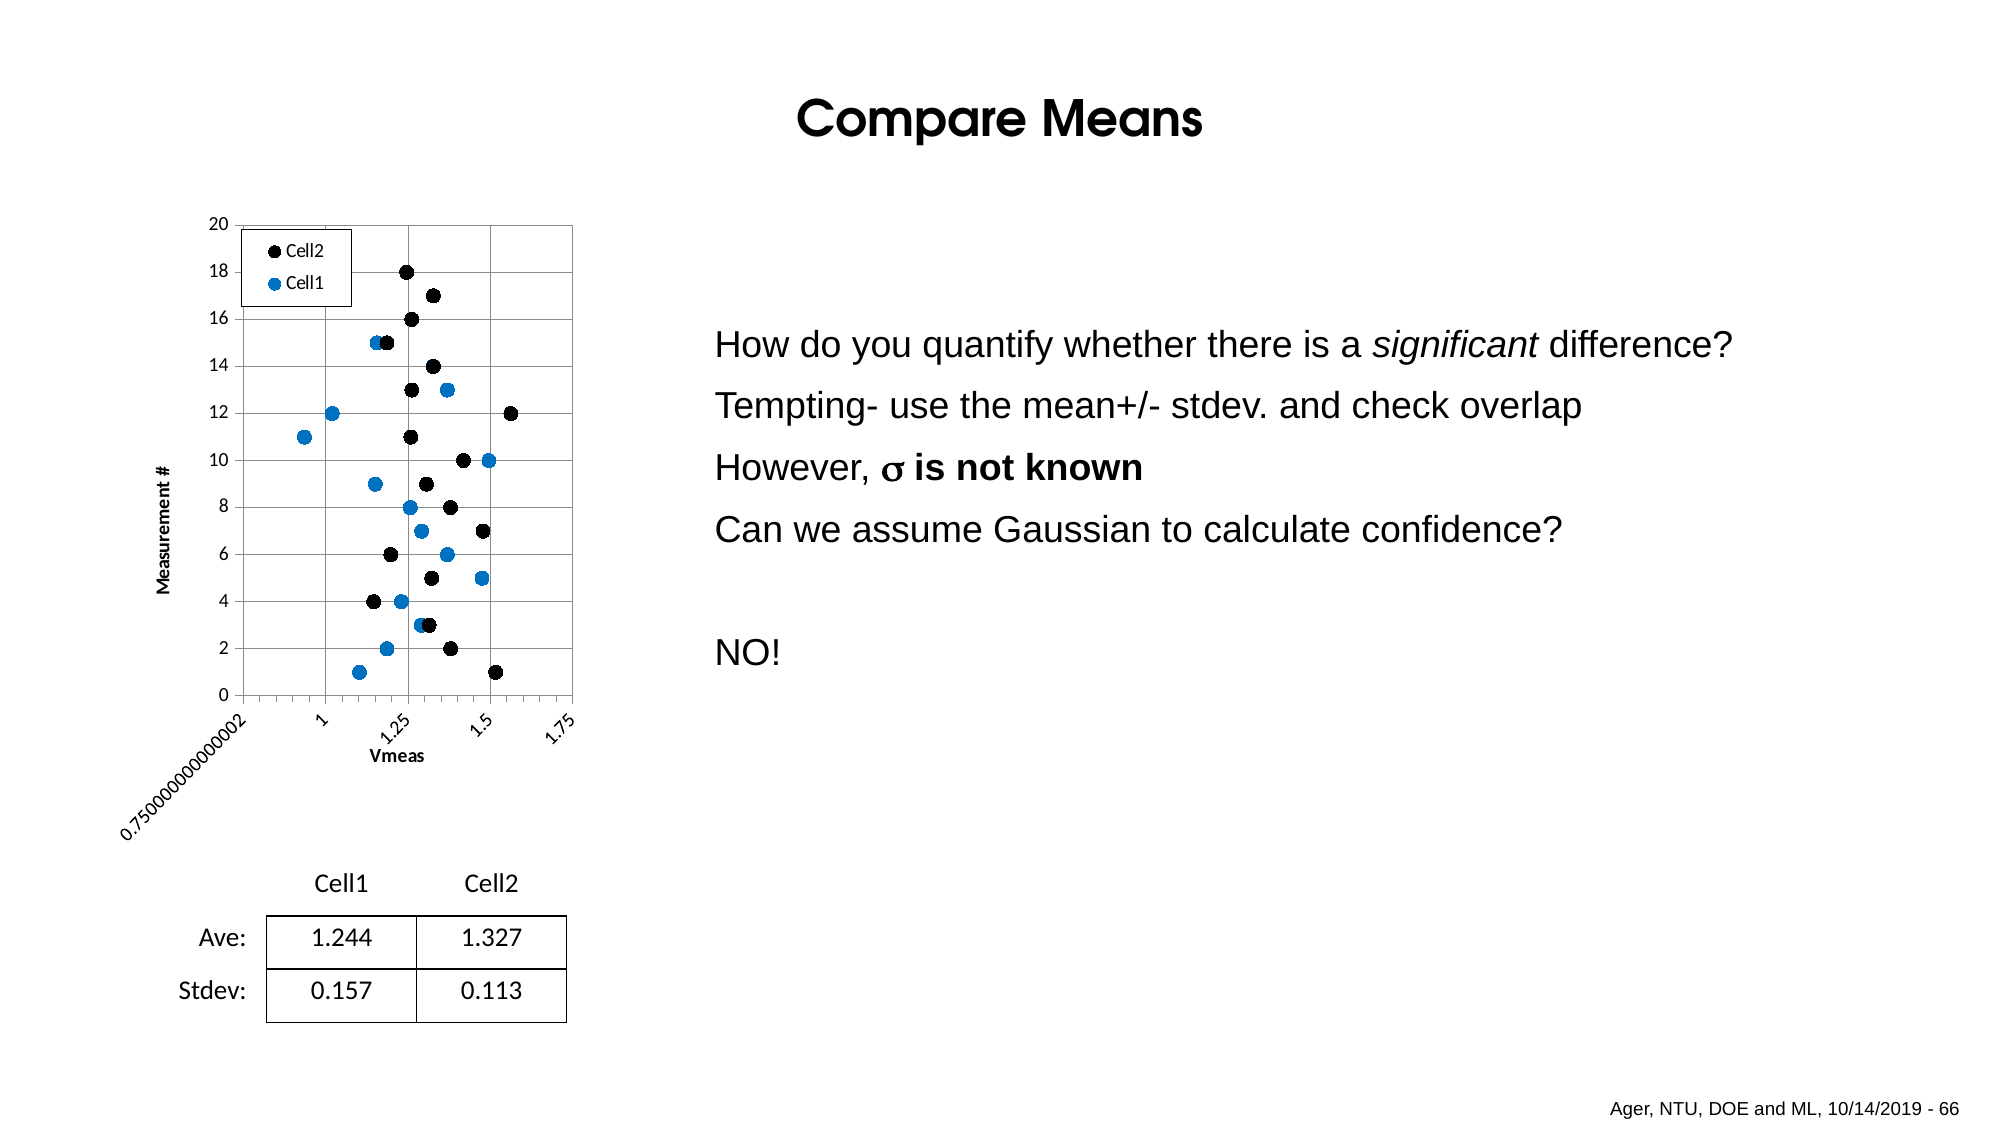

# Compare Means

### Chart

| Category | Cell2 | Cell1 |
|---|---|---|
How do you quantify whether there is a significant difference?
Tempting- use the mean+/- stdev. and check overlap
However, σ is not known
Can we assume Gaussian to calculate confidence?

NO!
|  | Cell1 | Cell2 |
| --- | --- | --- |
| Ave: | 1.244 | 1.327 |
| Stdev: | 0.157 | 0.113 |